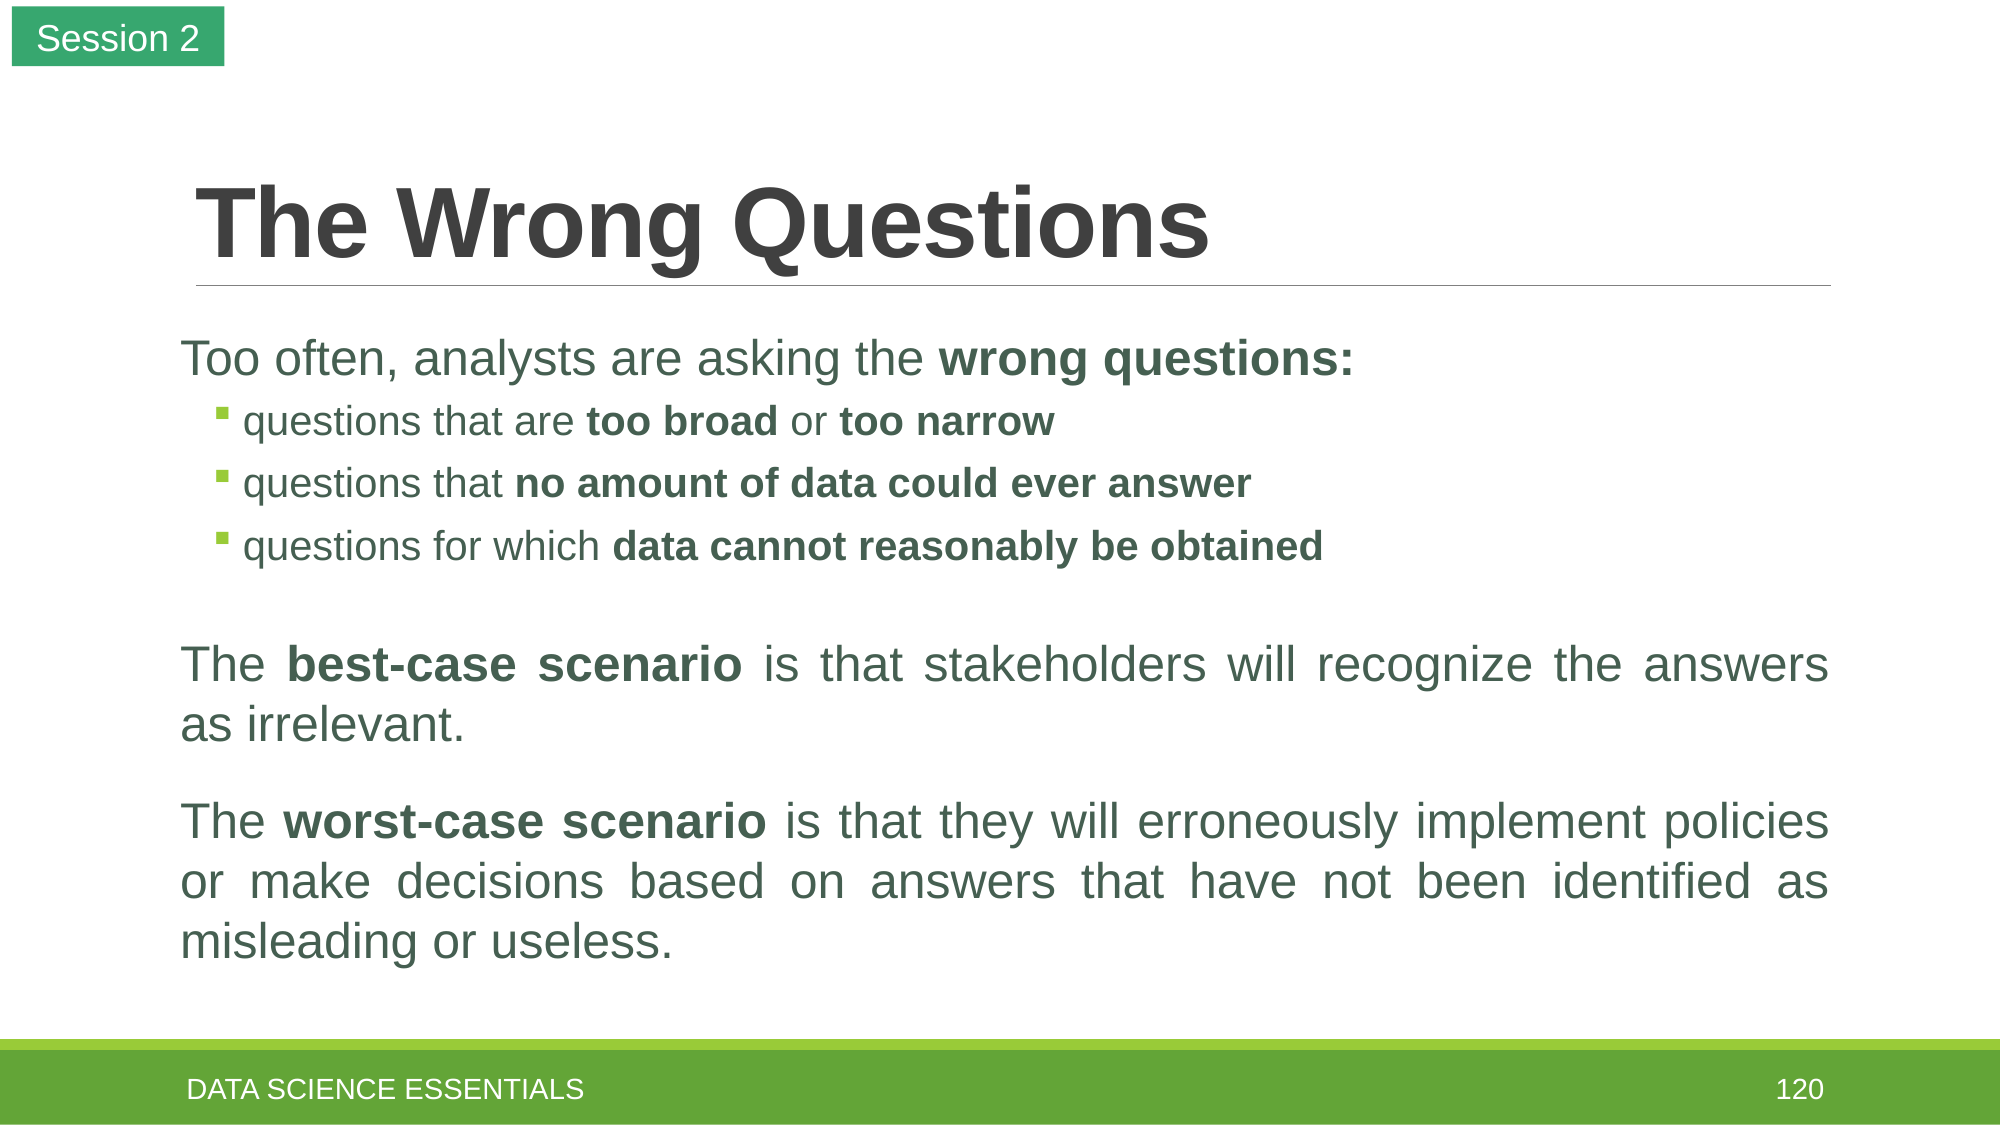

Session 2
# The Wrong Questions
Too often, analysts are asking the wrong questions:
questions that are too broad or too narrow
questions that no amount of data could ever answer
questions for which data cannot reasonably be obtained

The best-case scenario is that stakeholders will recognize the answers as irrelevant.

The worst-case scenario is that they will erroneously implement policies or make decisions based on answers that have not been identified as misleading or useless.
DATA SCIENCE ESSENTIALS
120